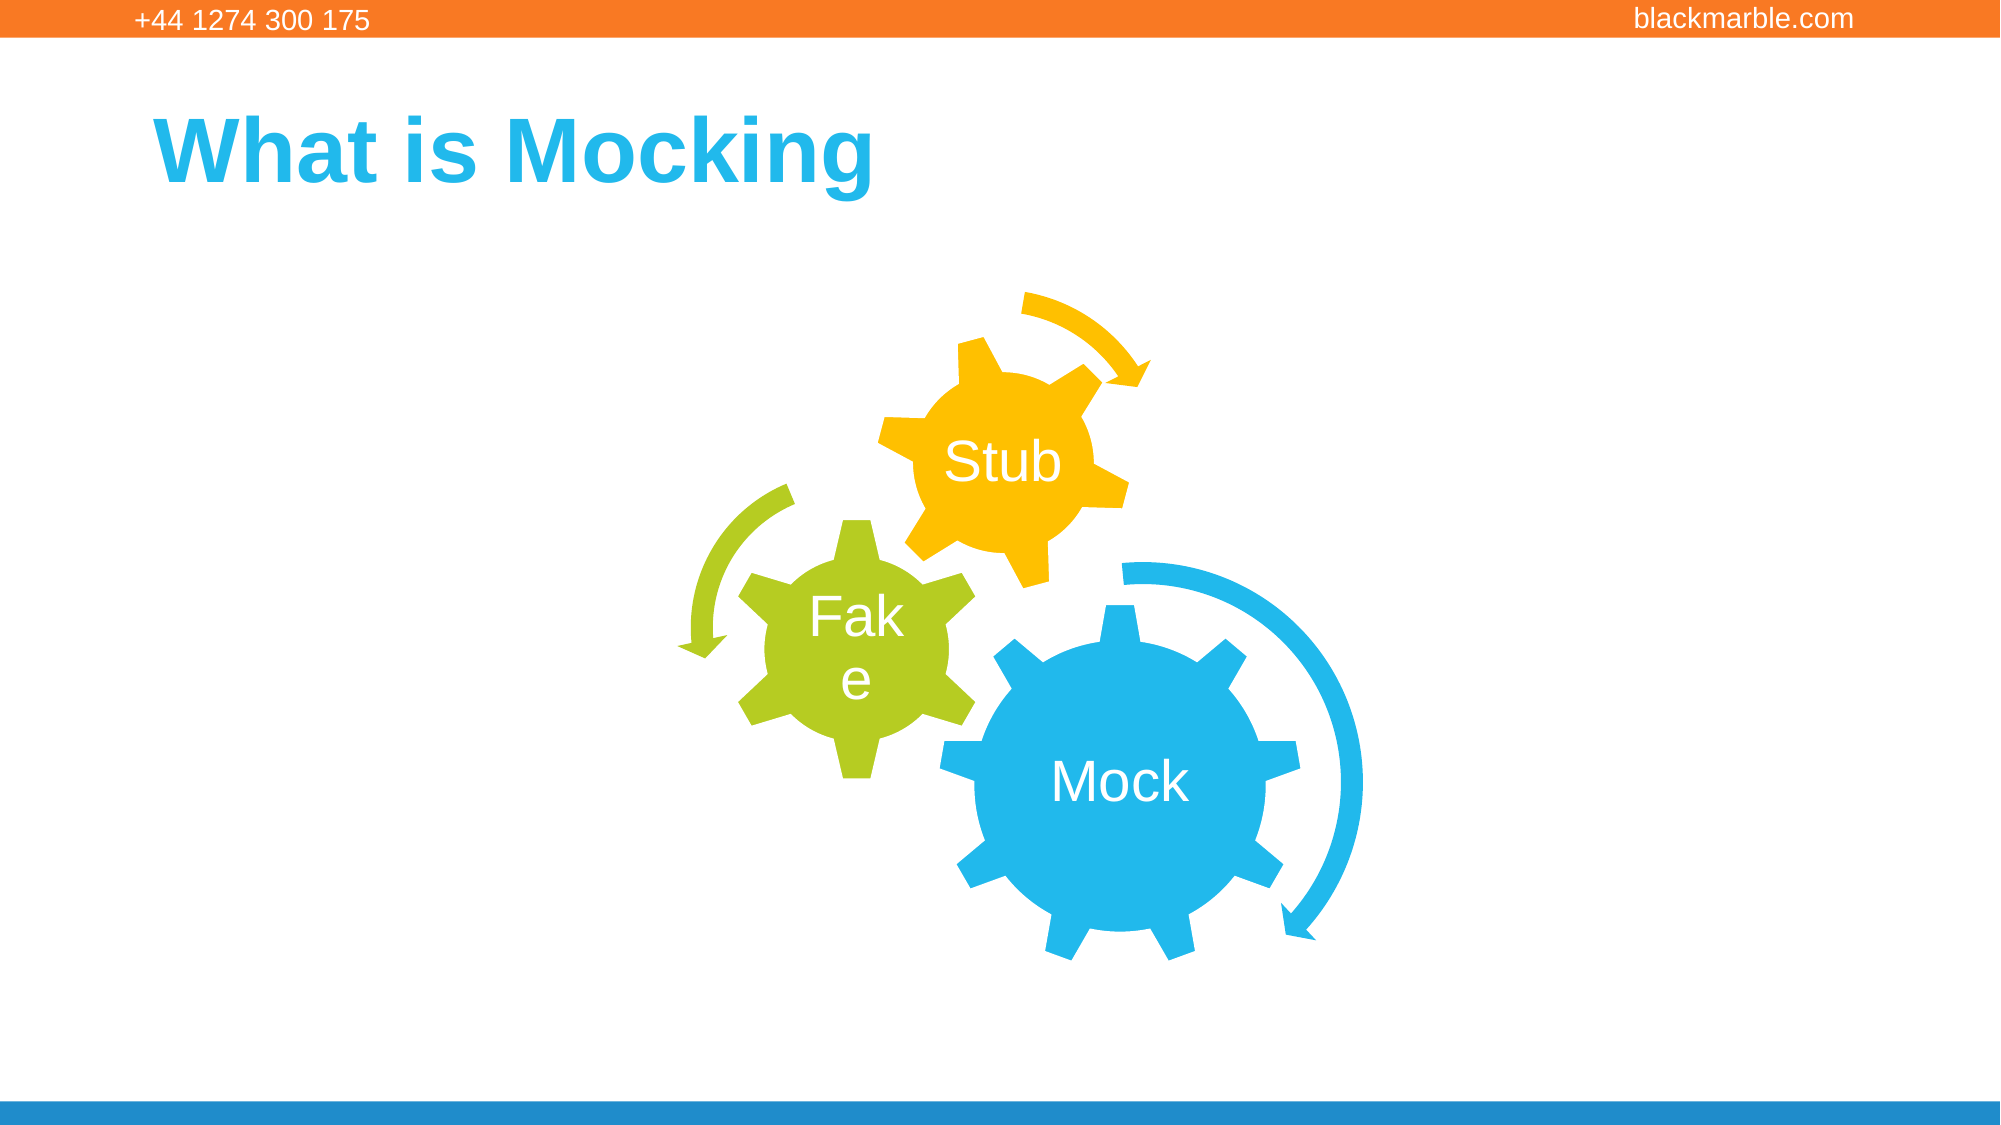

# What is Mocking

Stub

Fake

Mock